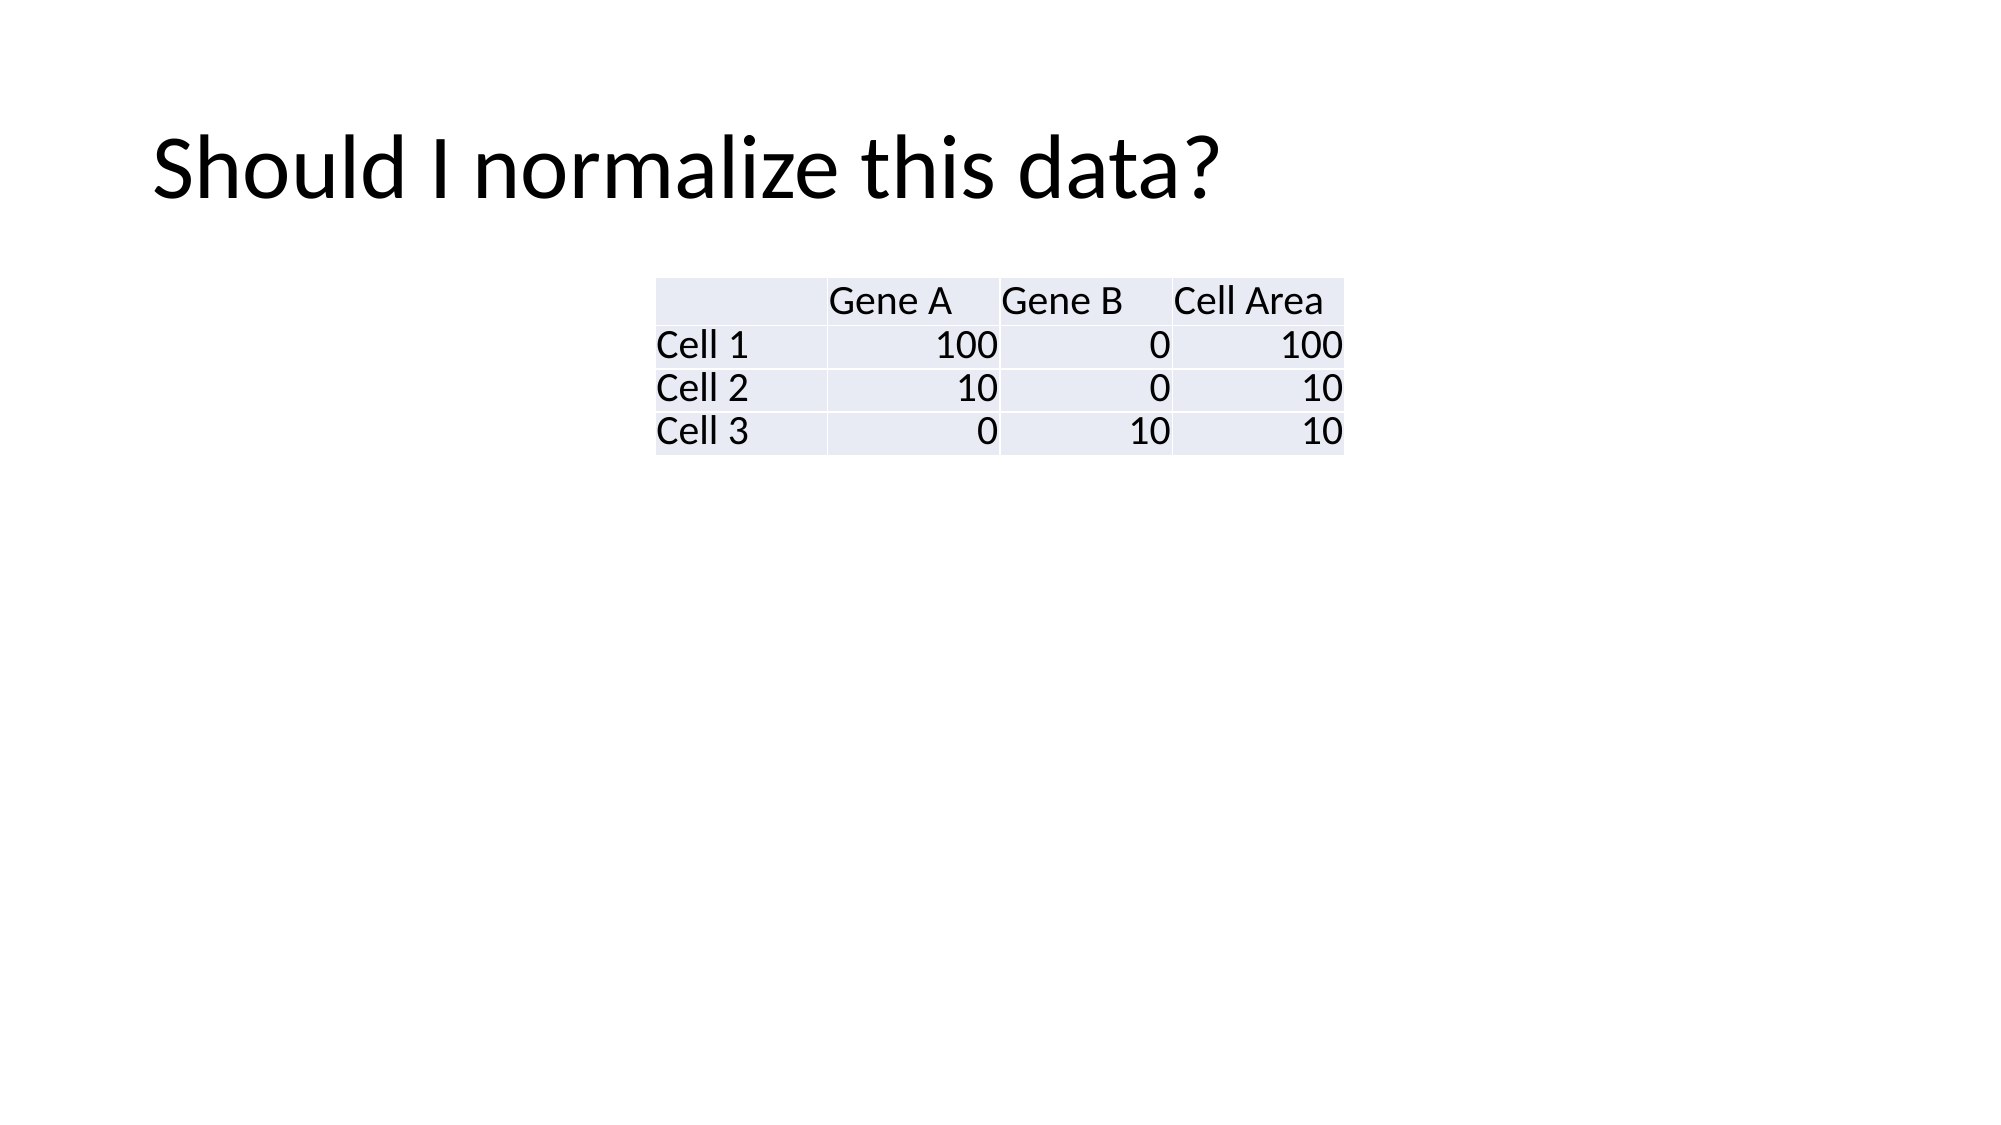

# Should I normalize this data?
|  | Gene A | Gene B | Cell Area |
| --- | --- | --- | --- |
| Cell 1 | 100 | 0 | 100 |
| Cell 2 | 10 | 0 | 10 |
| Cell 3 | 0 | 10 | 10 |